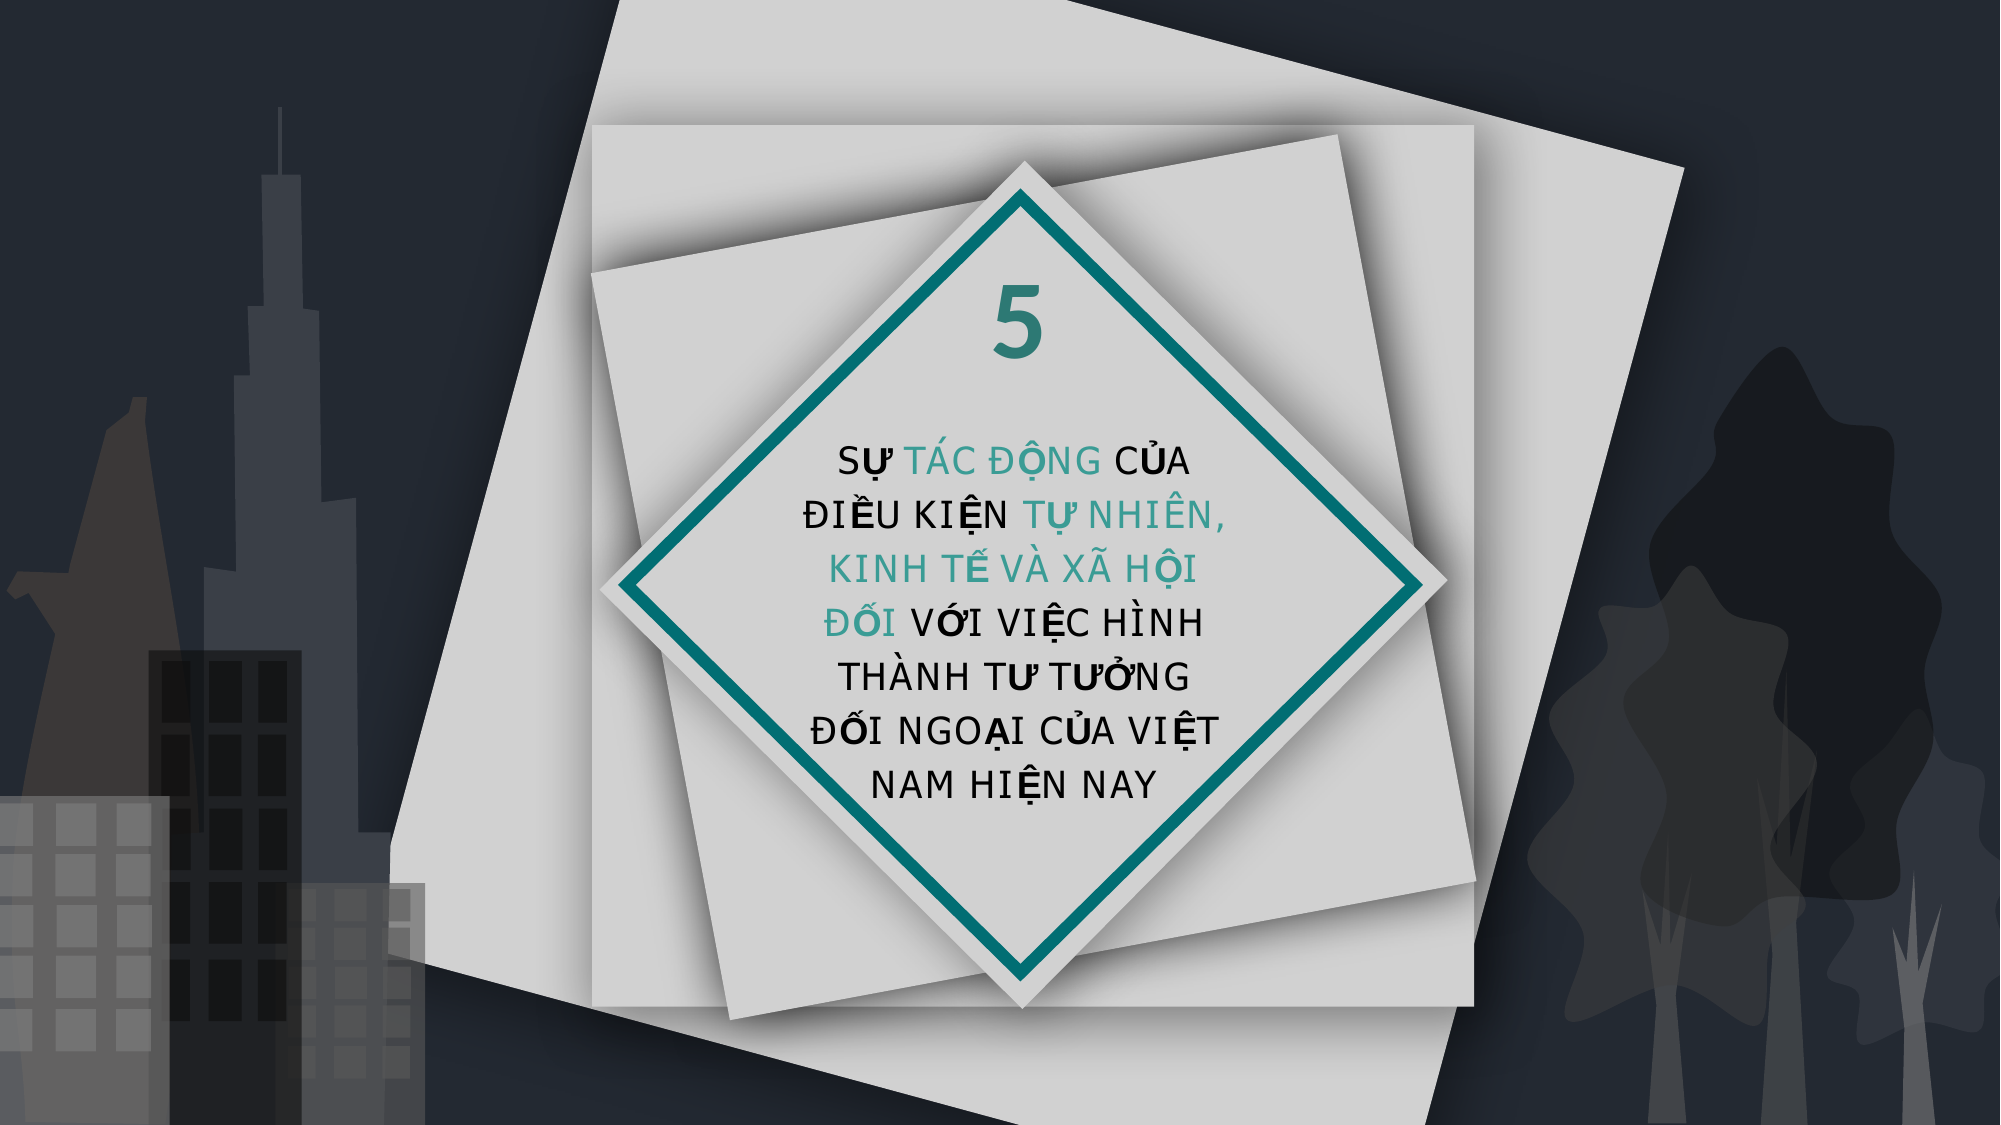

5

SỰ TÁC ĐỘNG CỦA ĐIỀU KIỆN TỰ NHIÊN, KINH TẾ VÀ XÃ HỘI ĐỐI VỚI VIỆC HÌNH THÀNH TƯ TƯỞNG ĐỐI NGOẠI CỦA VIỆT NAM HIỆN NAY